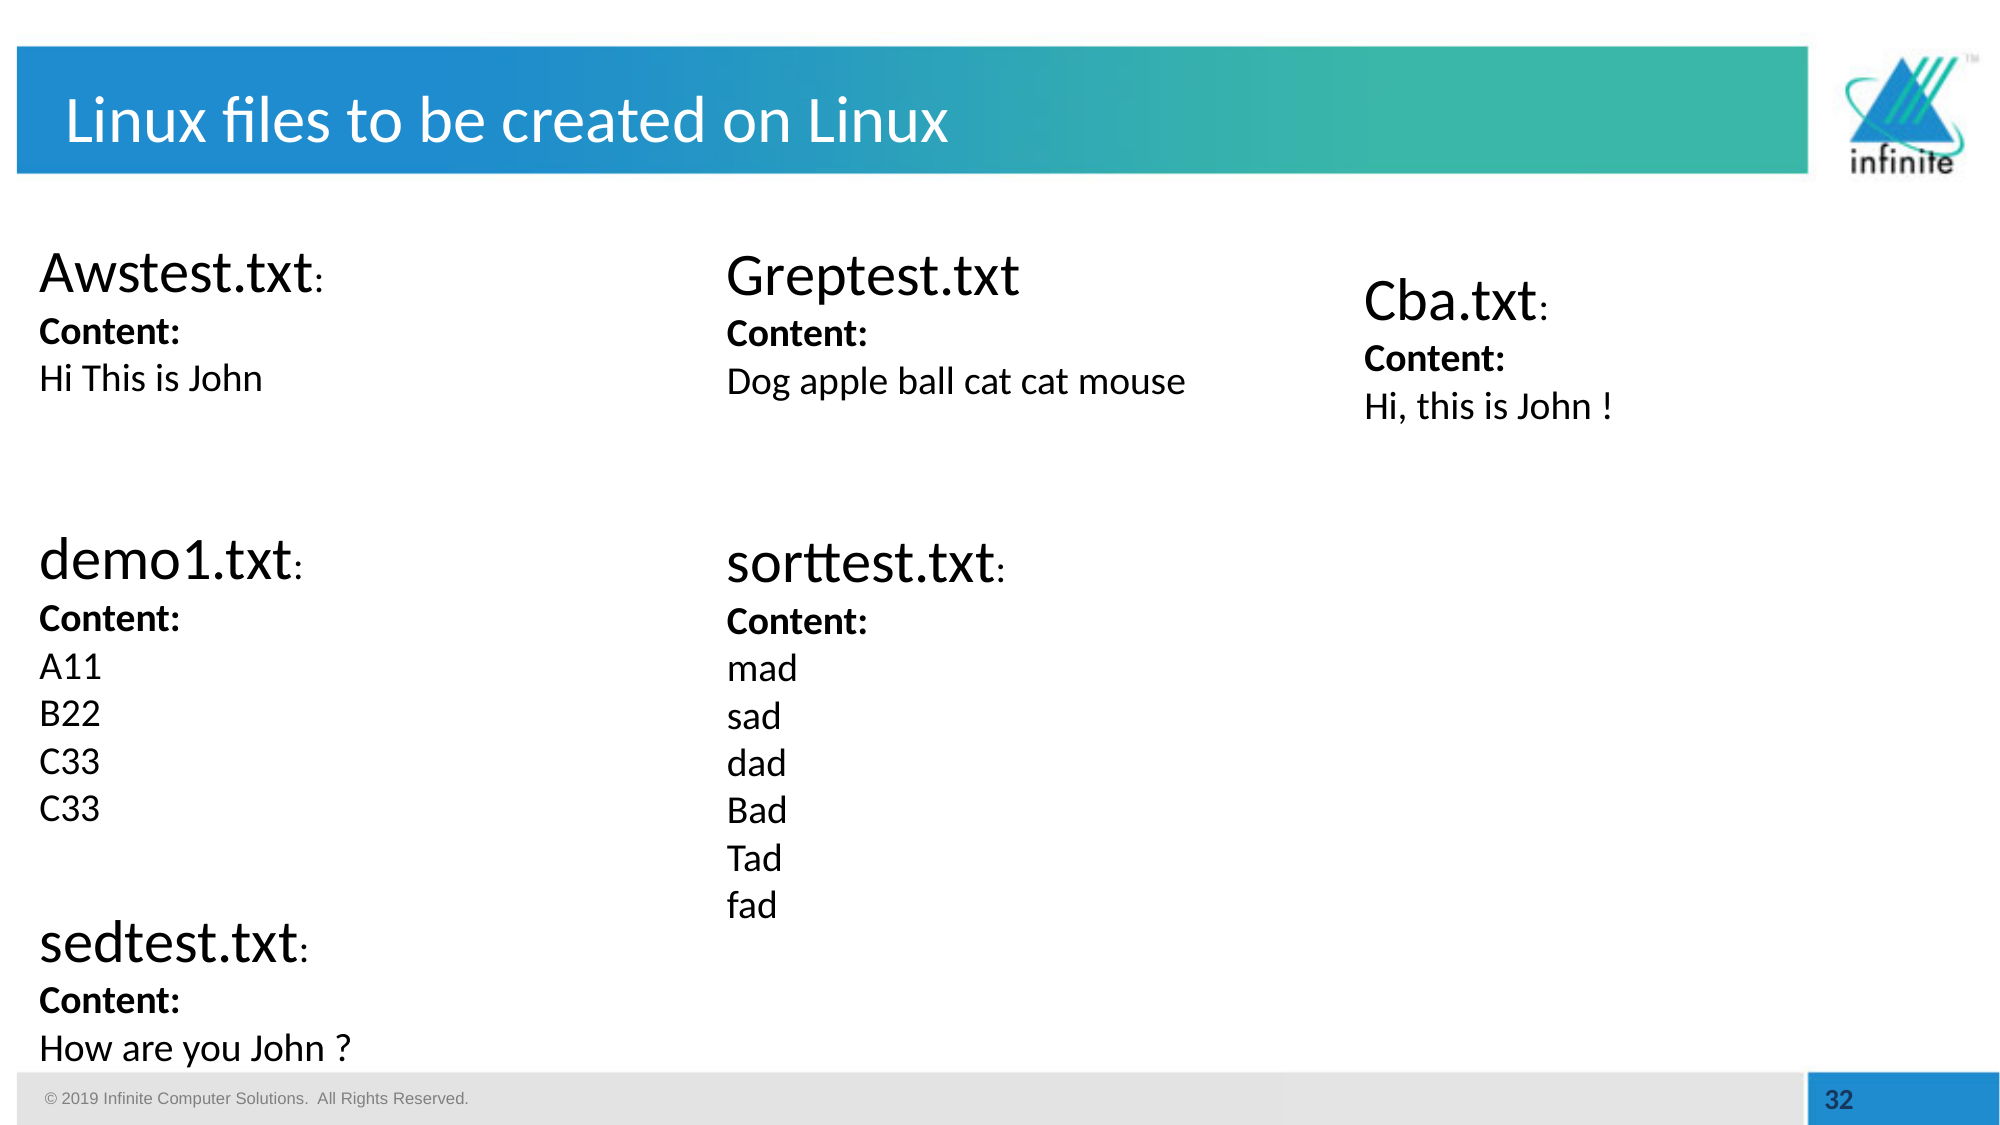

# Linux files to be created on Linux

Awstest.txt:
Content:
Hi This is John

demo1.txt:
Content:
A11
B22
C33
C33

sedtest.txt:
Content:
How are you John ?

Greptest.txt
Content:
Dog apple ball cat cat mouse

sorttest.txt:
Content:
mad
sad
dad
Bad
Tad
fad

Cba.txt:
Content:
Hi, this is John !

32